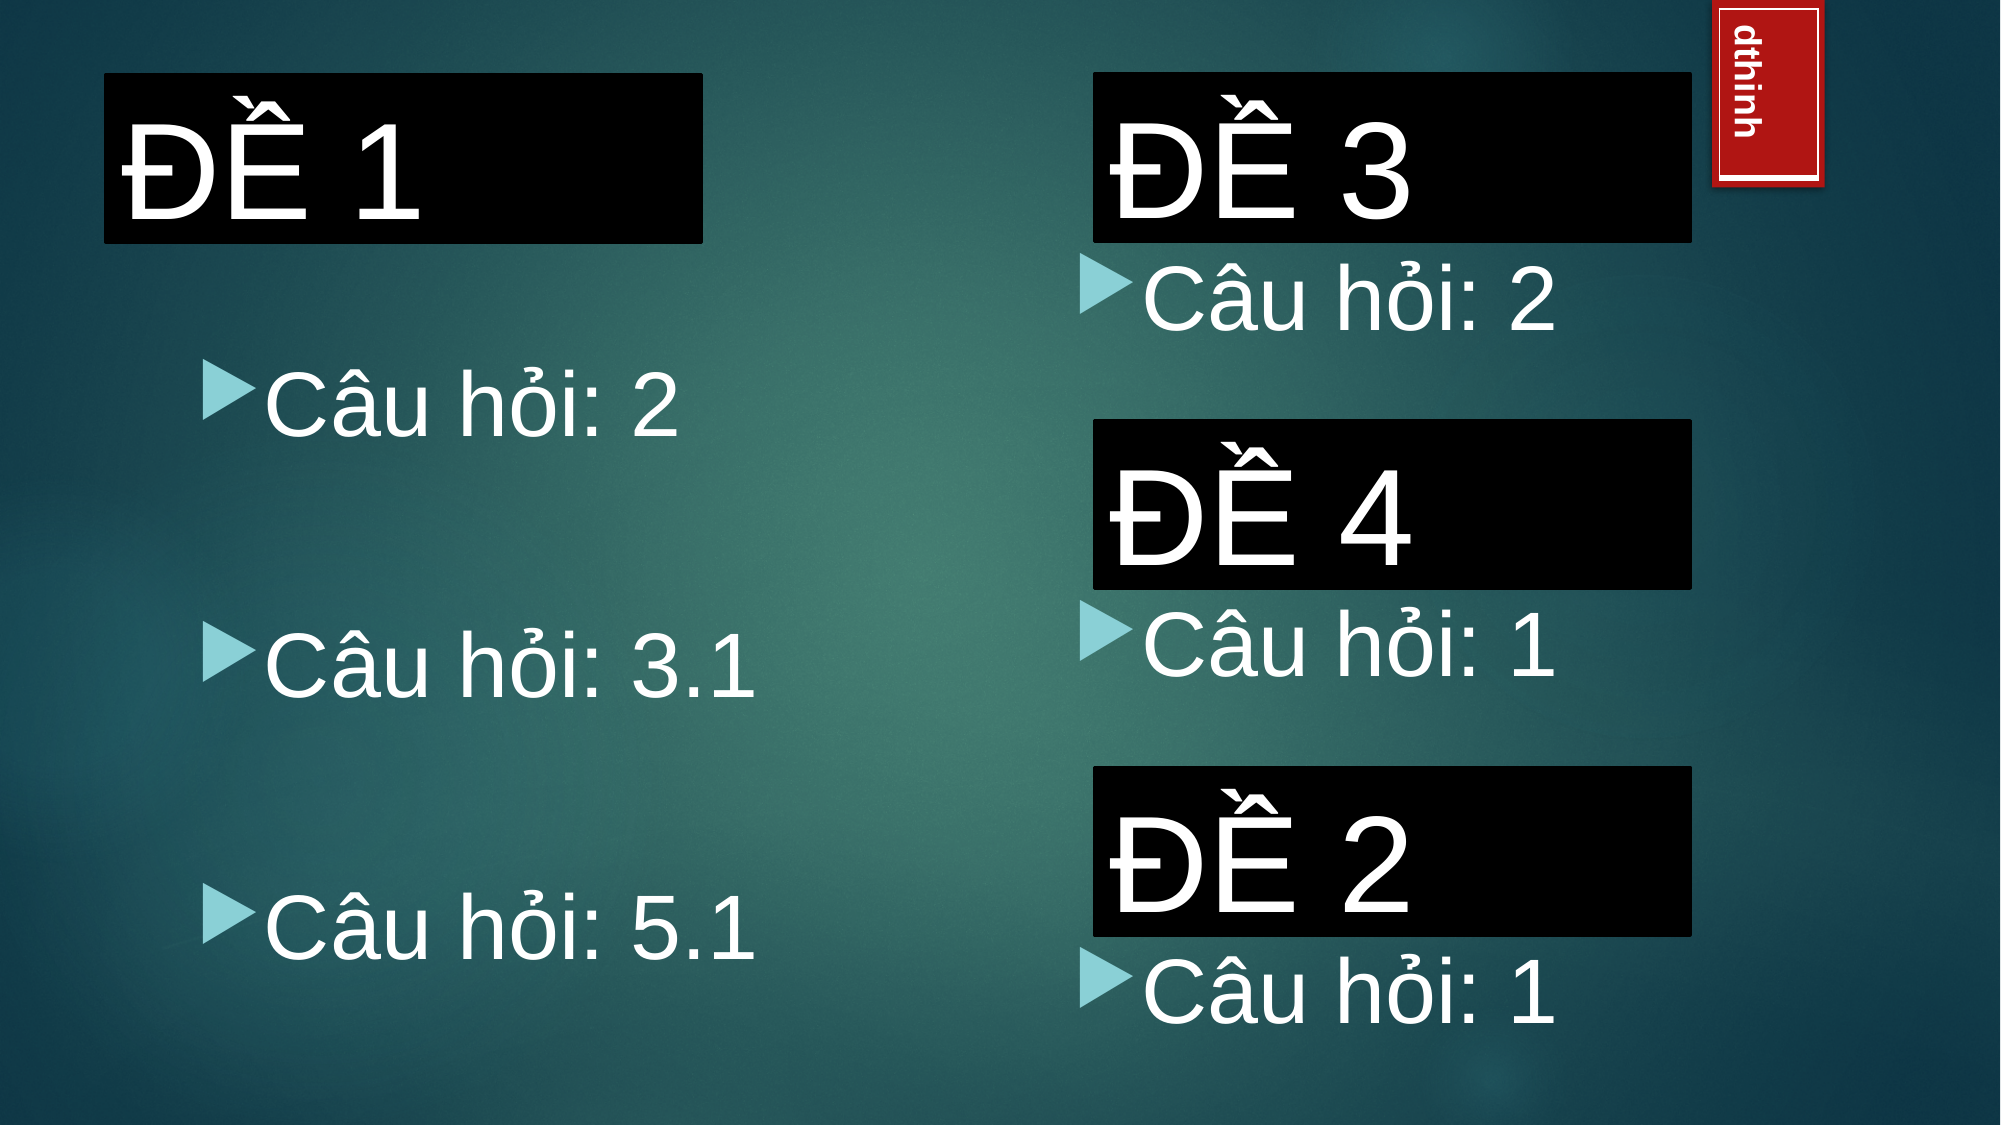

ĐỀ 3
# ĐỀ 1
Câu hỏi: 2
Câu hỏi: 2

Câu hỏi: 3.1

Câu hỏi: 5.1
ĐỀ 4
Câu hỏi: 1
ĐỀ 2
Câu hỏi: 1